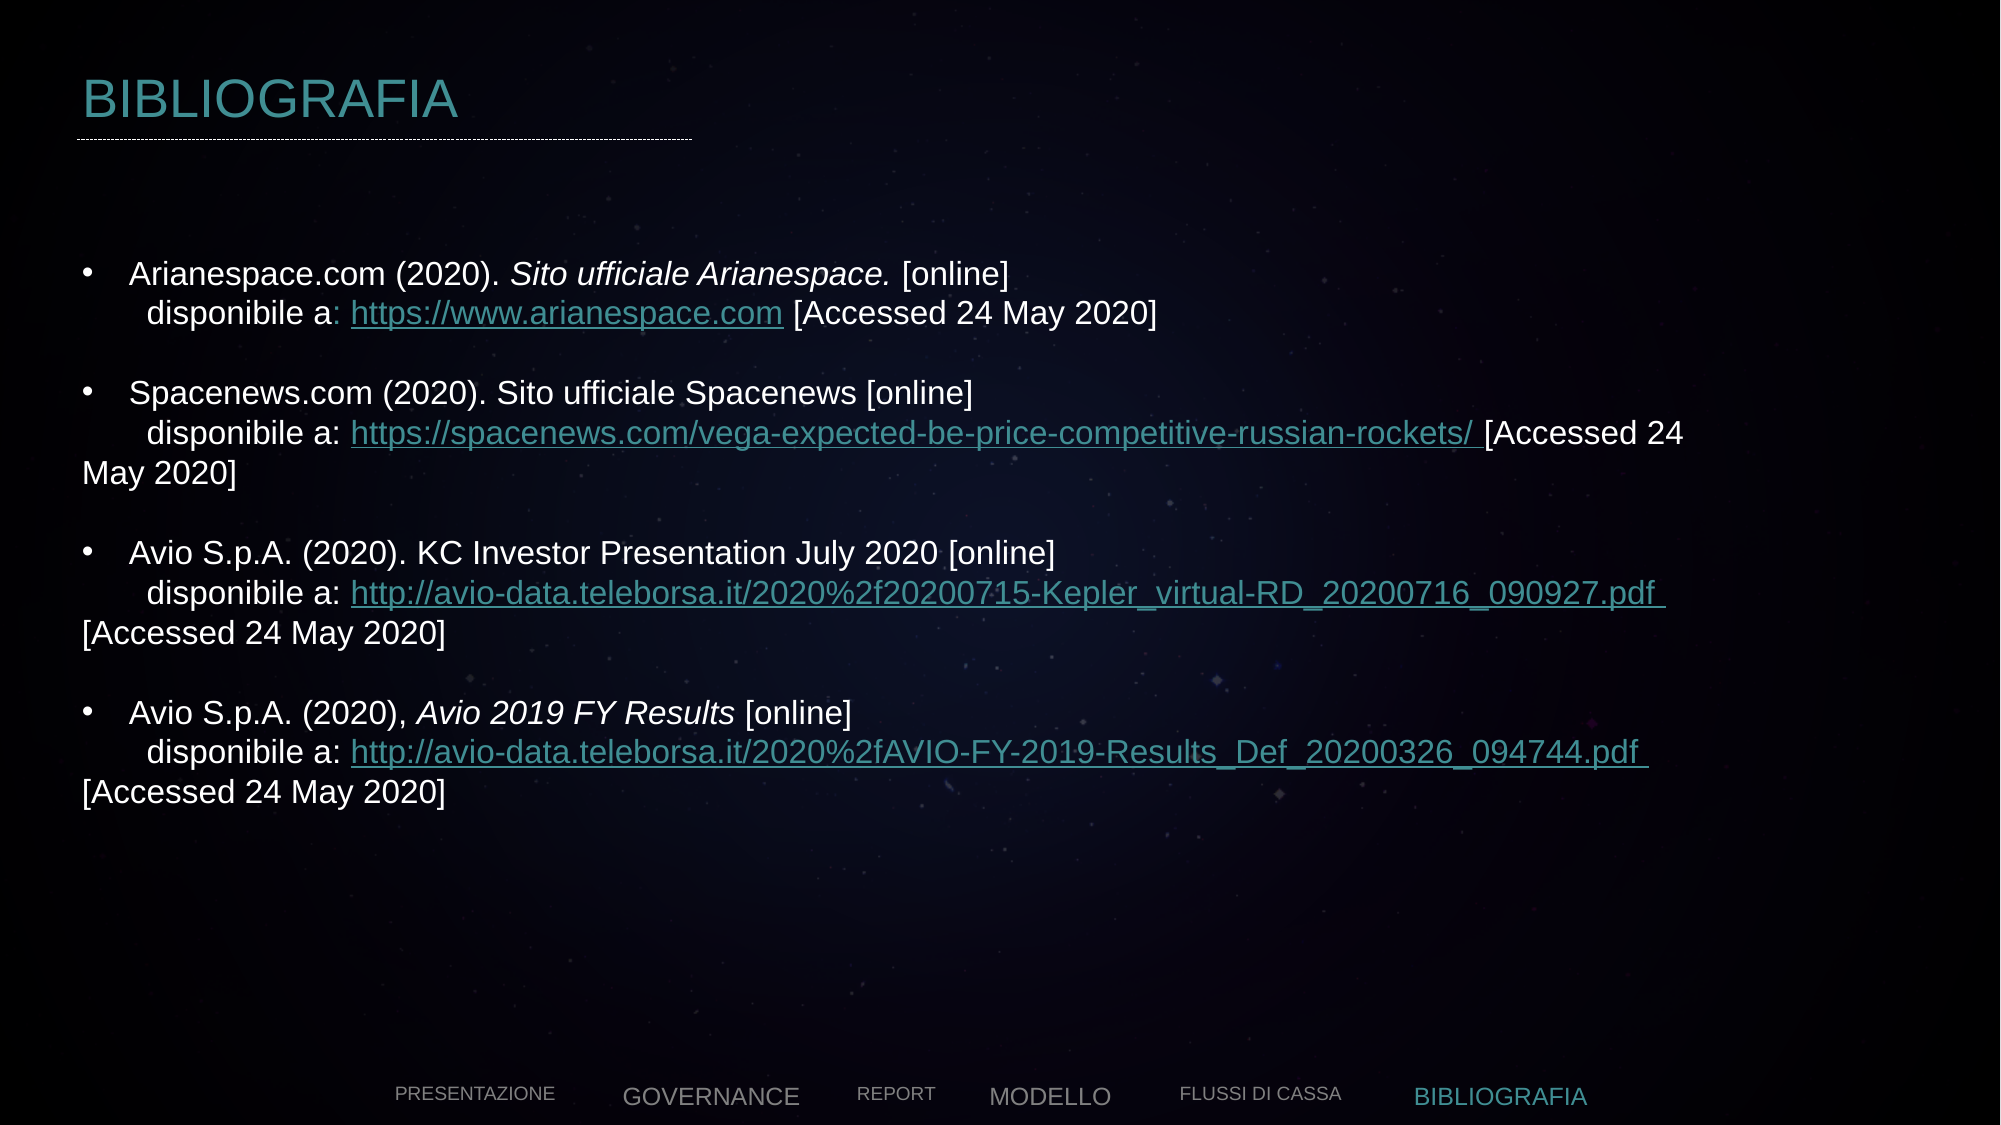

BIBLIOGRAFIA

Arianespace.com (2020). Sito ufficiale Arianespace. [online]
       disponibile a: https://www.arianespace.com [Accessed 24 May 2020]

Spacenews.com (2020). Sito ufficiale Spacenews [online]
       disponibile a: https://spacenews.com/vega-expected-be-price-competitive-russian-rockets/ [Accessed 24 May 2020]

Avio S.p.A. (2020). KC Investor Presentation July 2020 [online]
       disponibile a: http://avio-data.teleborsa.it/2020%2f20200715-Kepler_virtual-RD_20200716_090927.pdf [Accessed 24 May 2020]

Avio S.p.A. (2020), Avio 2019 FY Results [online]
       disponibile a: http://avio-data.teleborsa.it/2020%2fAVIO-FY-2019-Results_Def_20200326_094744.pdf [Accessed 24 May 2020]
PRESENTAZIONE

GOVERNANCE

REPORT

MODELLO

FLUSSI DI CASSA

BIBLIOGRAFIA